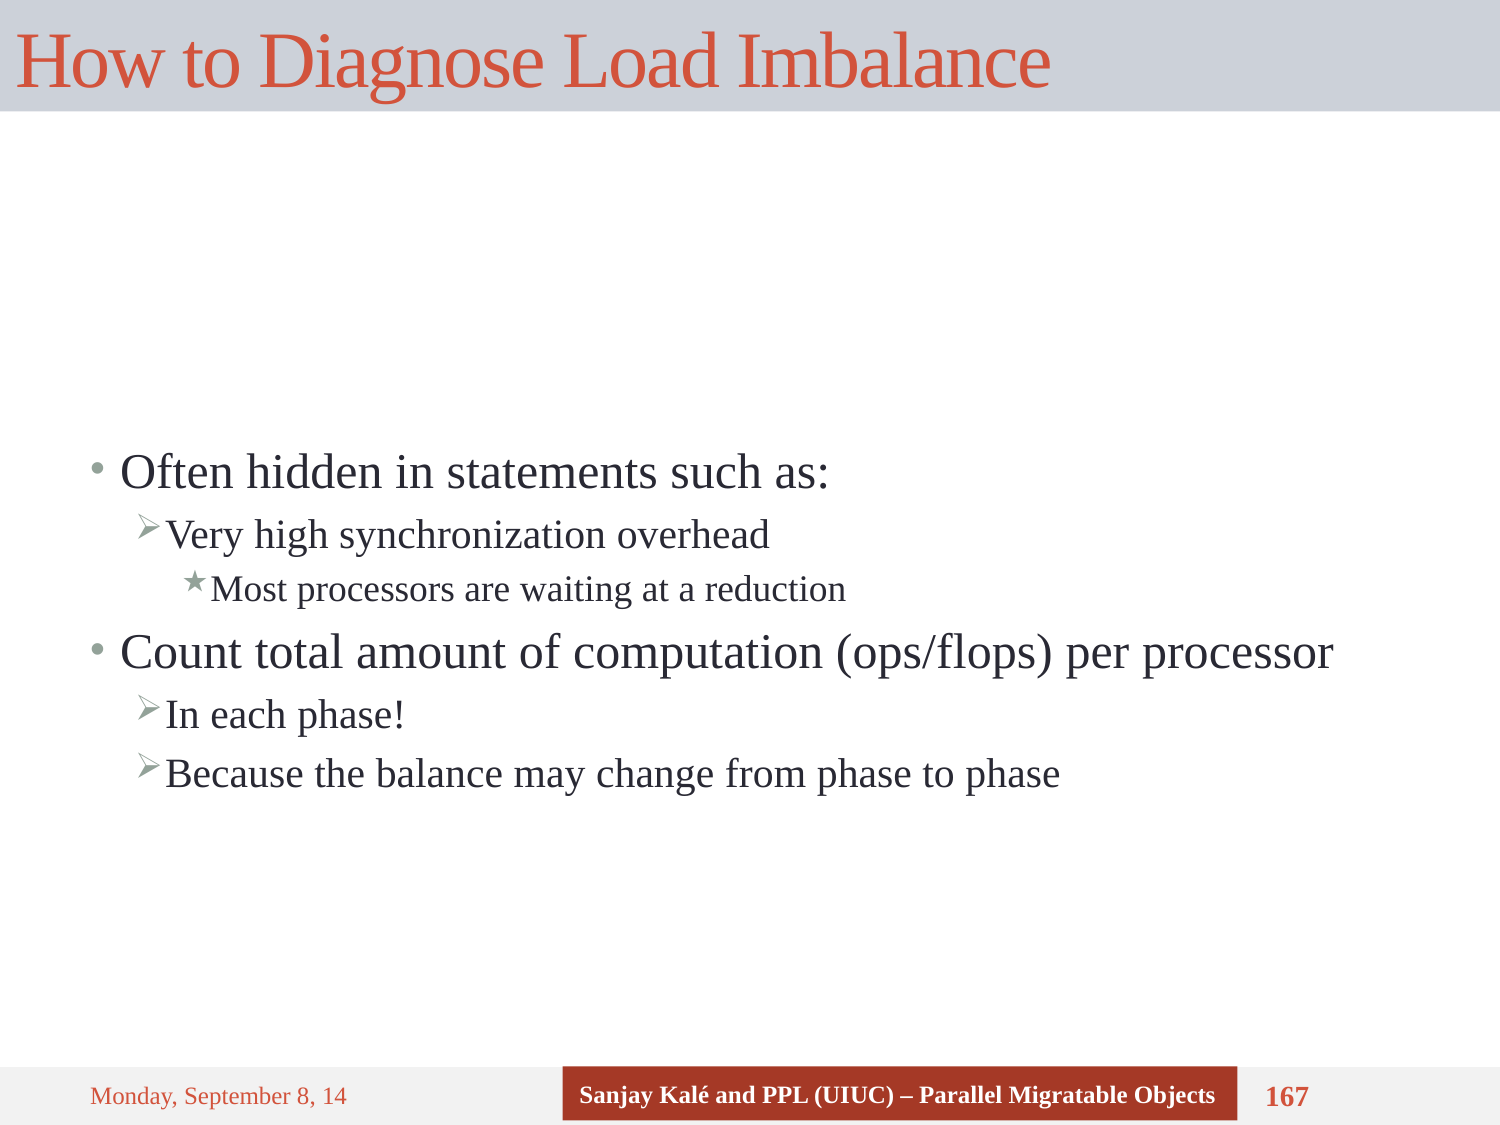

# How to Diagnose Load Imbalance
Often hidden in statements such as:
Very high synchronization overhead
Most processors are waiting at a reduction
Count total amount of computation (ops/flops) per processor
In each phase!
Because the balance may change from phase to phase
Sanjay Kalé and PPL (UIUC) – Parallel Migratable Objects
Monday, September 8, 14
167